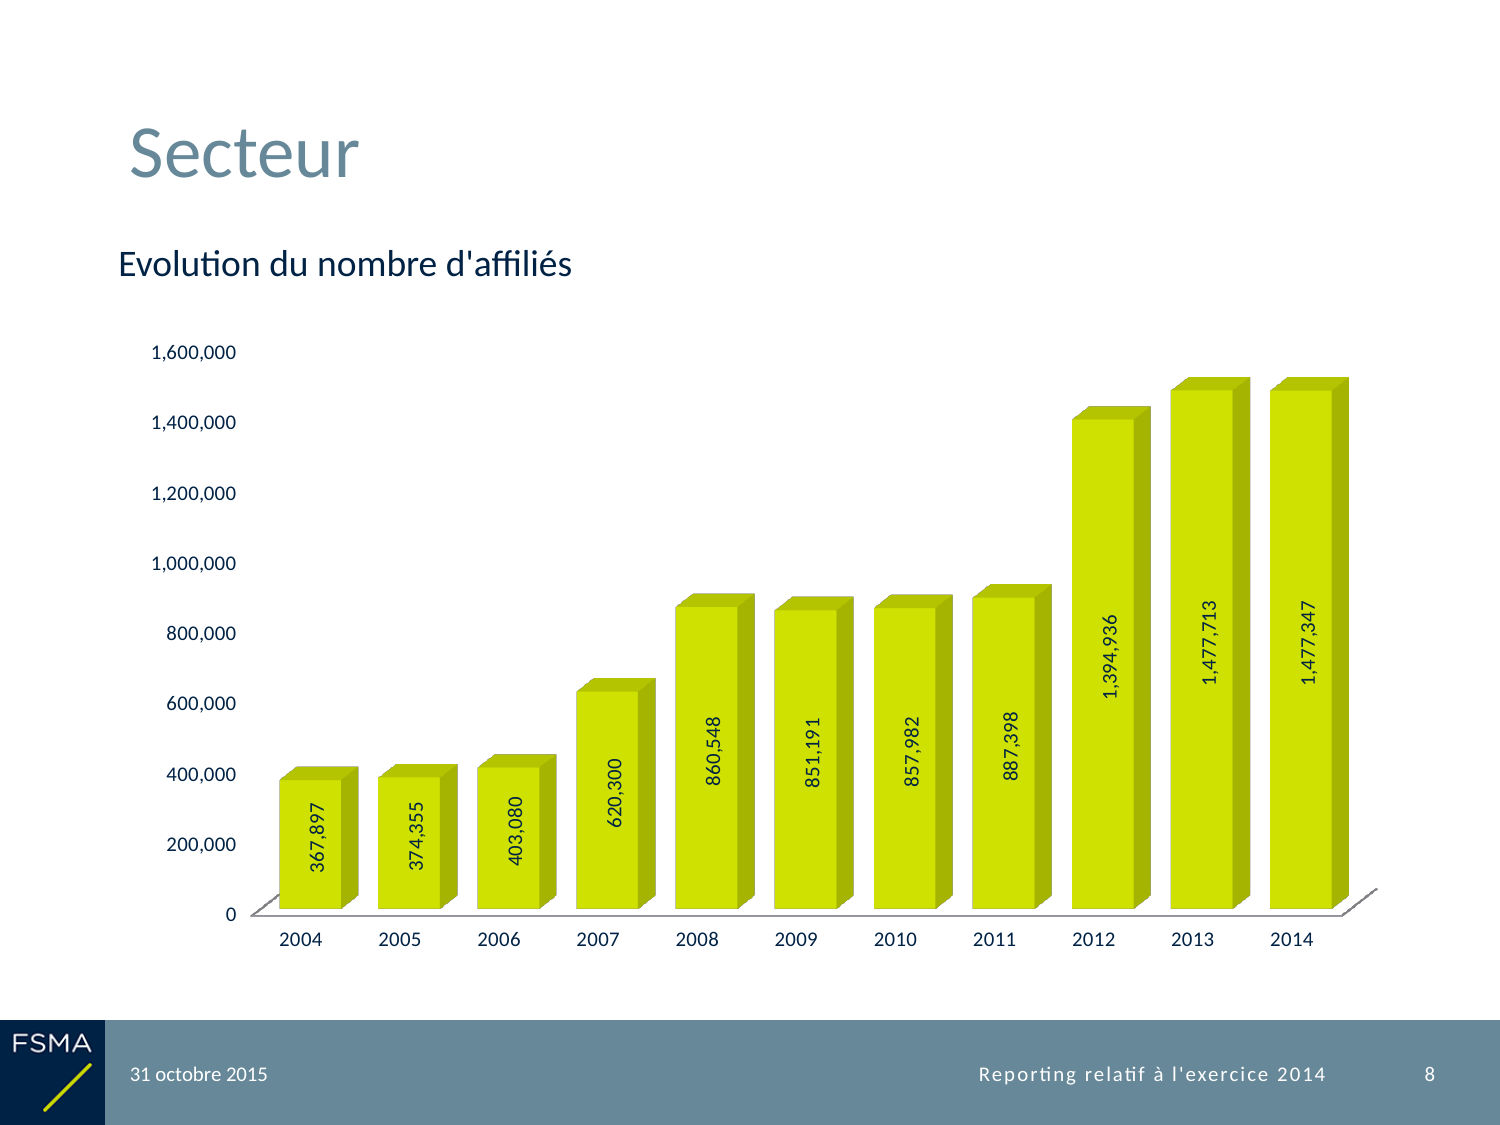

# Secteur
Evolution du nombre d'affiliés

[unsupported chart]

31 octobre 2015
8
Reporting relatif à l'exercice 2014